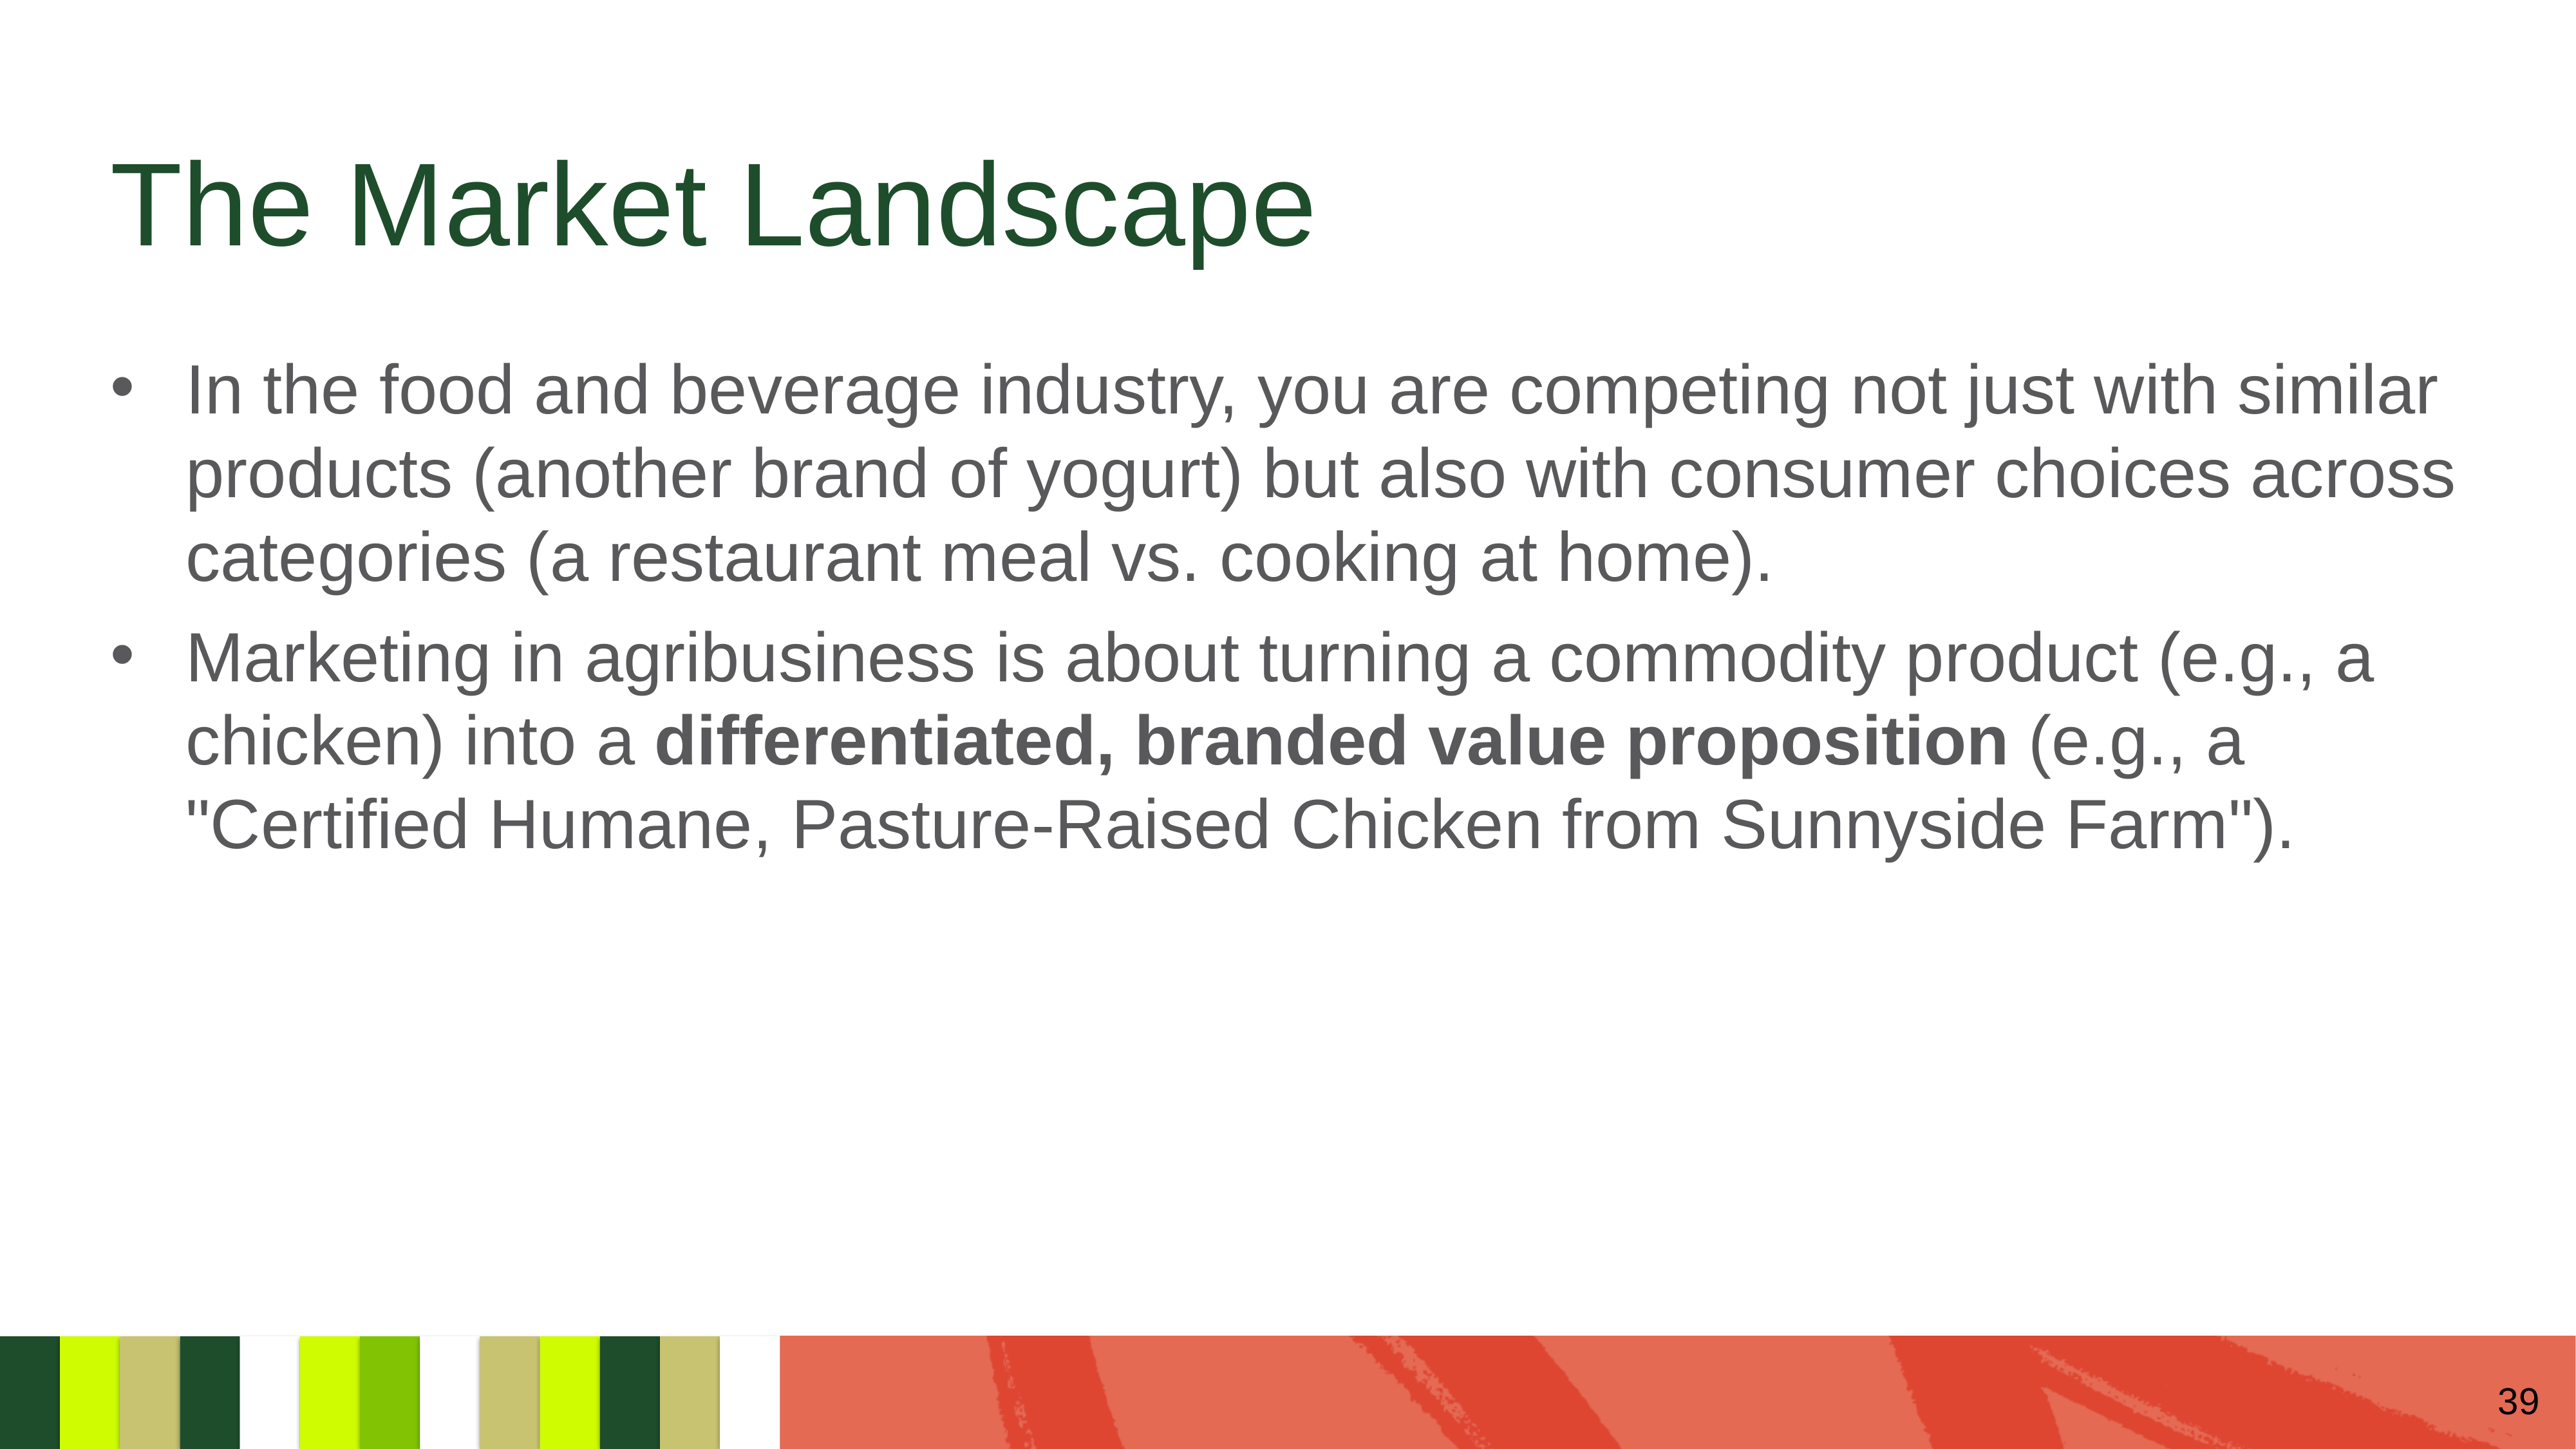

# The Market Landscape
In the food and beverage industry, you are competing not just with similar products (another brand of yogurt) but also with consumer choices across categories (a restaurant meal vs. cooking at home).
Marketing in agribusiness is about turning a commodity product (e.g., a chicken) into a differentiated, branded value proposition (e.g., a "Certified Humane, Pasture-Raised Chicken from Sunnyside Farm").

39